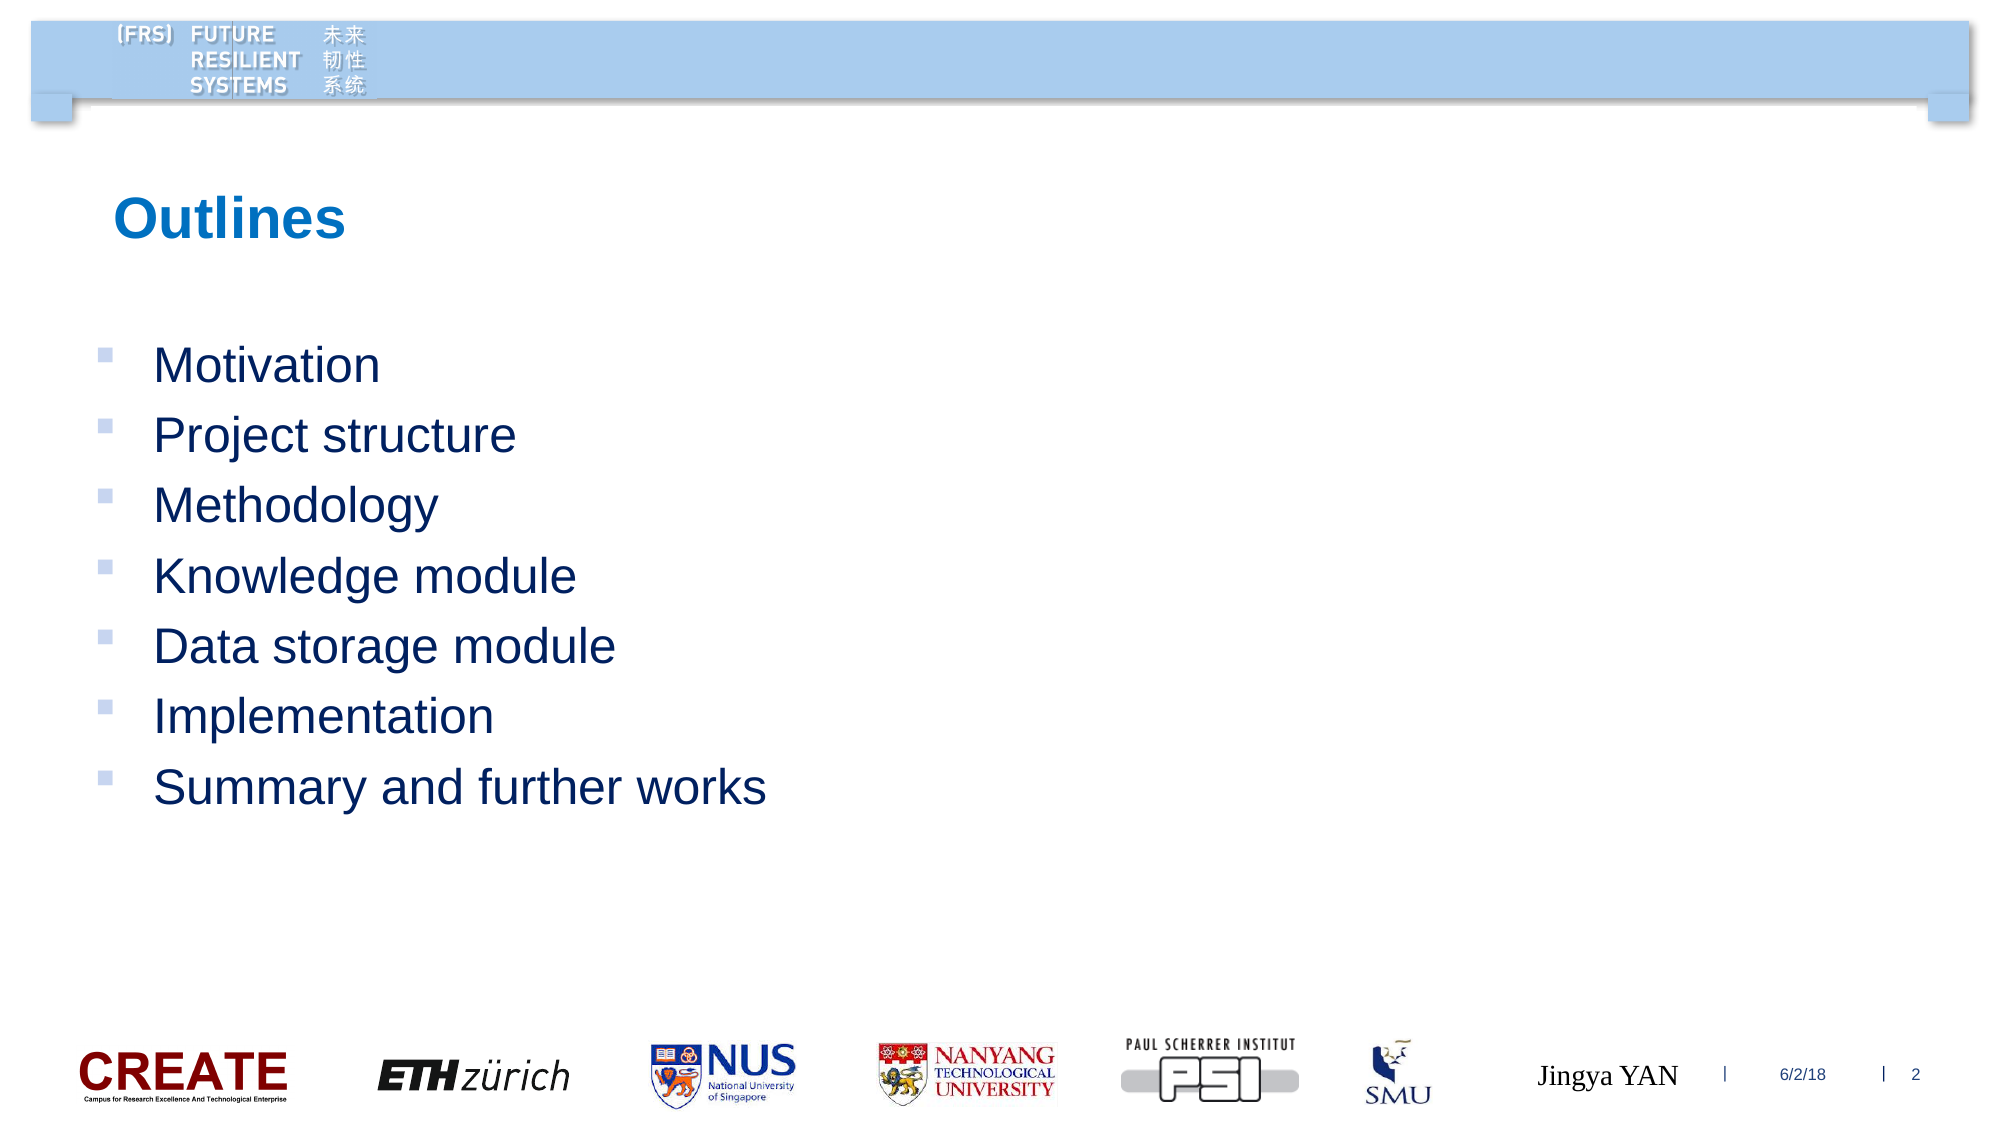

# Outlines
Motivation
Project structure
Methodology
Knowledge module
Data storage module
Implementation
Summary and further works
Jingya YAN
6/2/18
2